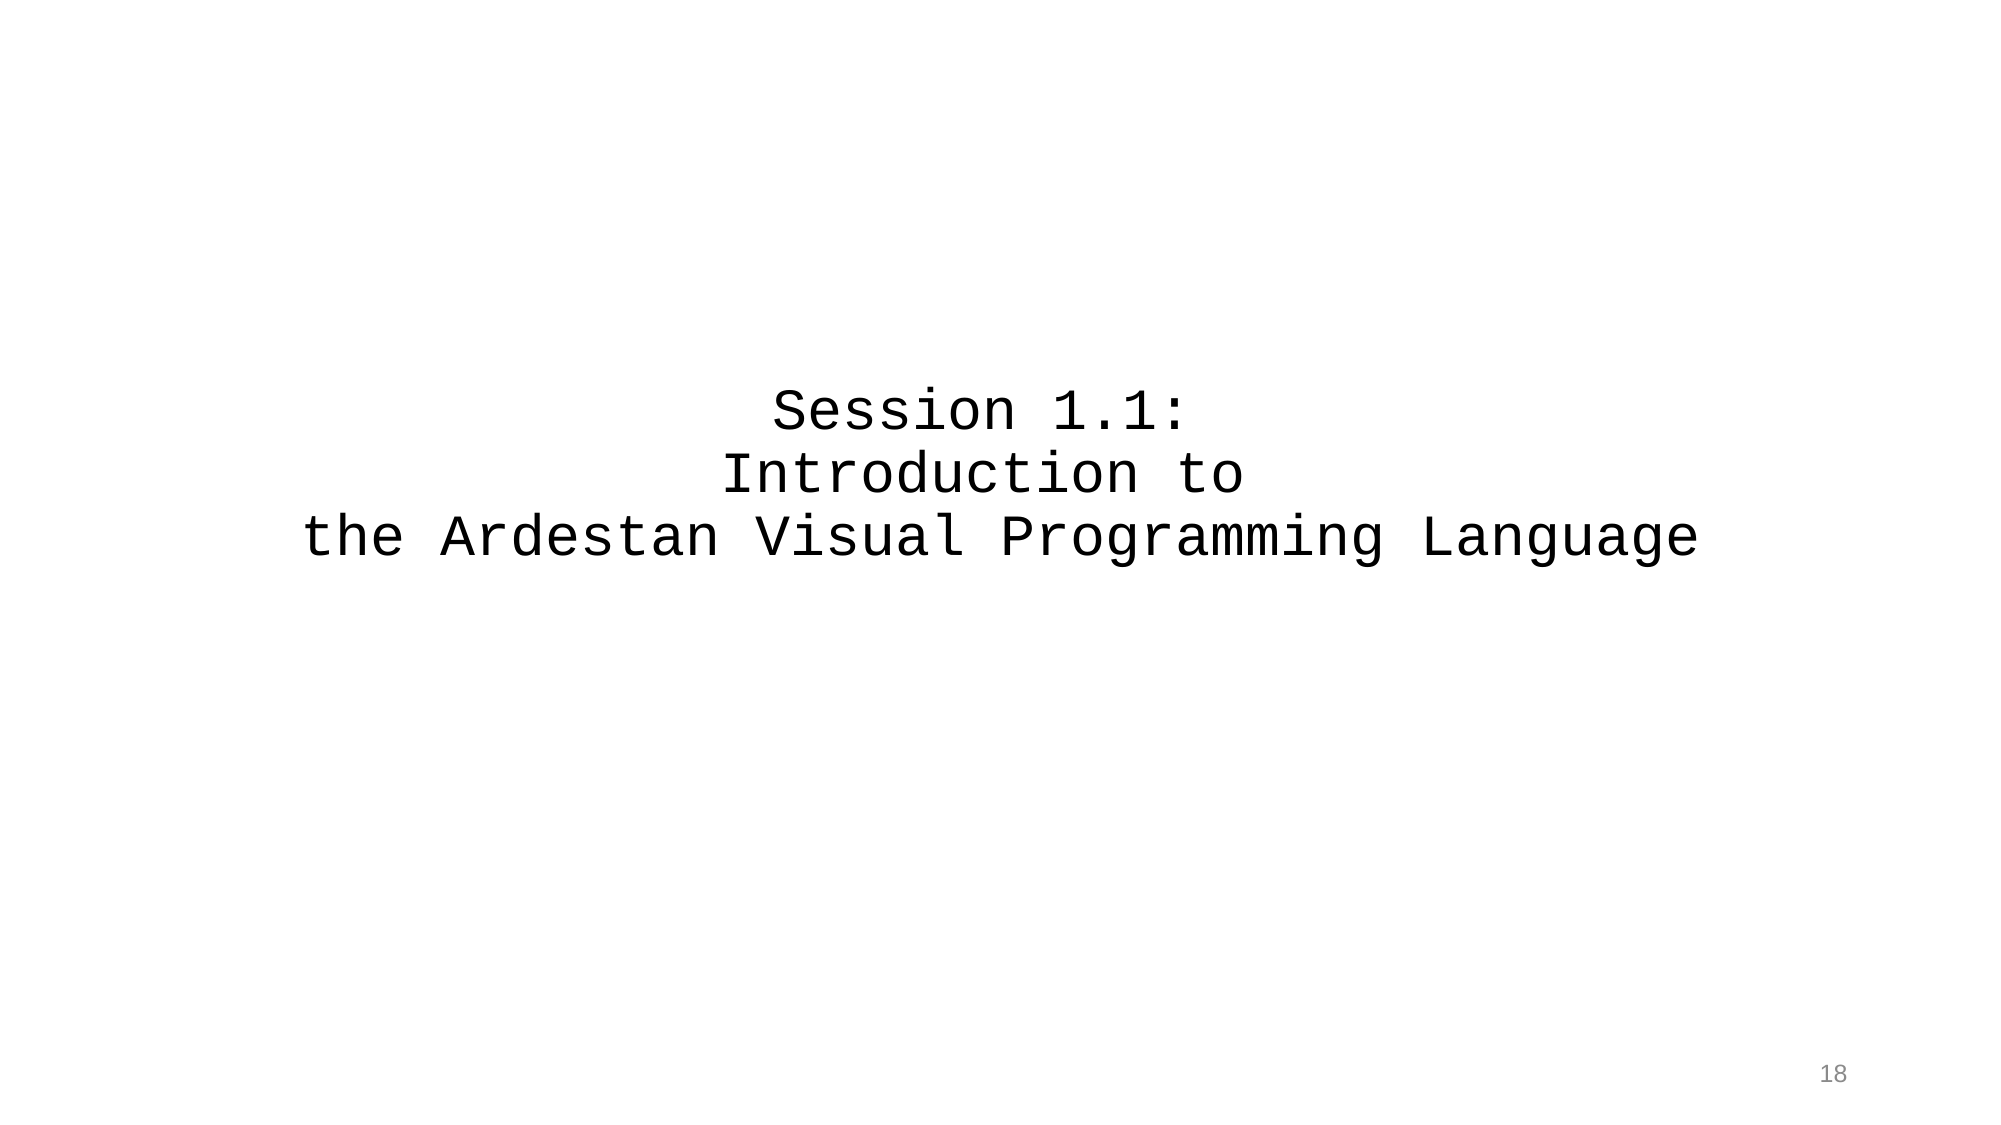

# Session 1.1: Introduction to the Ardestan Visual Programming Language

18